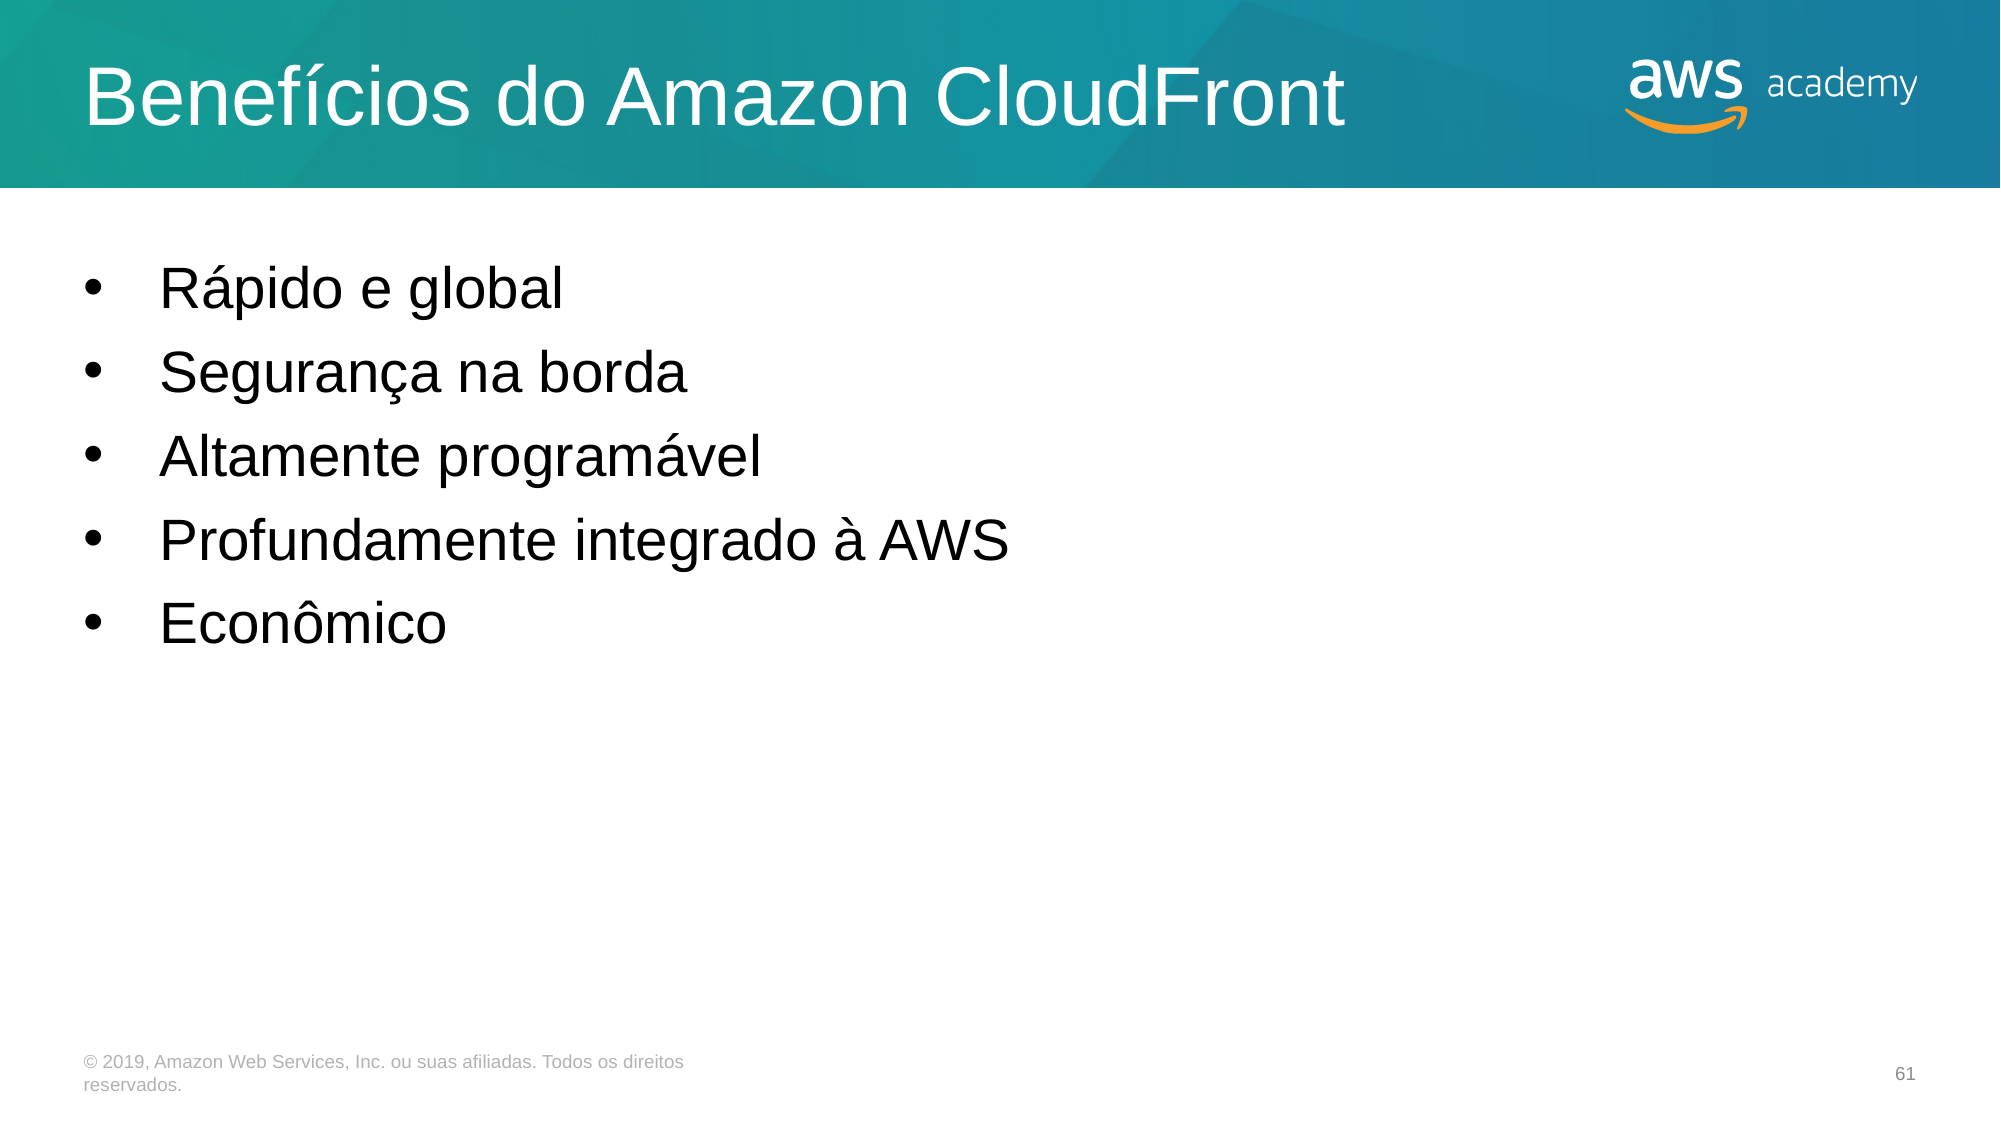

# Benefícios do Amazon CloudFront
Rápido e global
Segurança na borda
Altamente programável
Profundamente integrado à AWS
Econômico
© 2019, Amazon Web Services, Inc. ou suas afiliadas. Todos os direitos reservados.
61